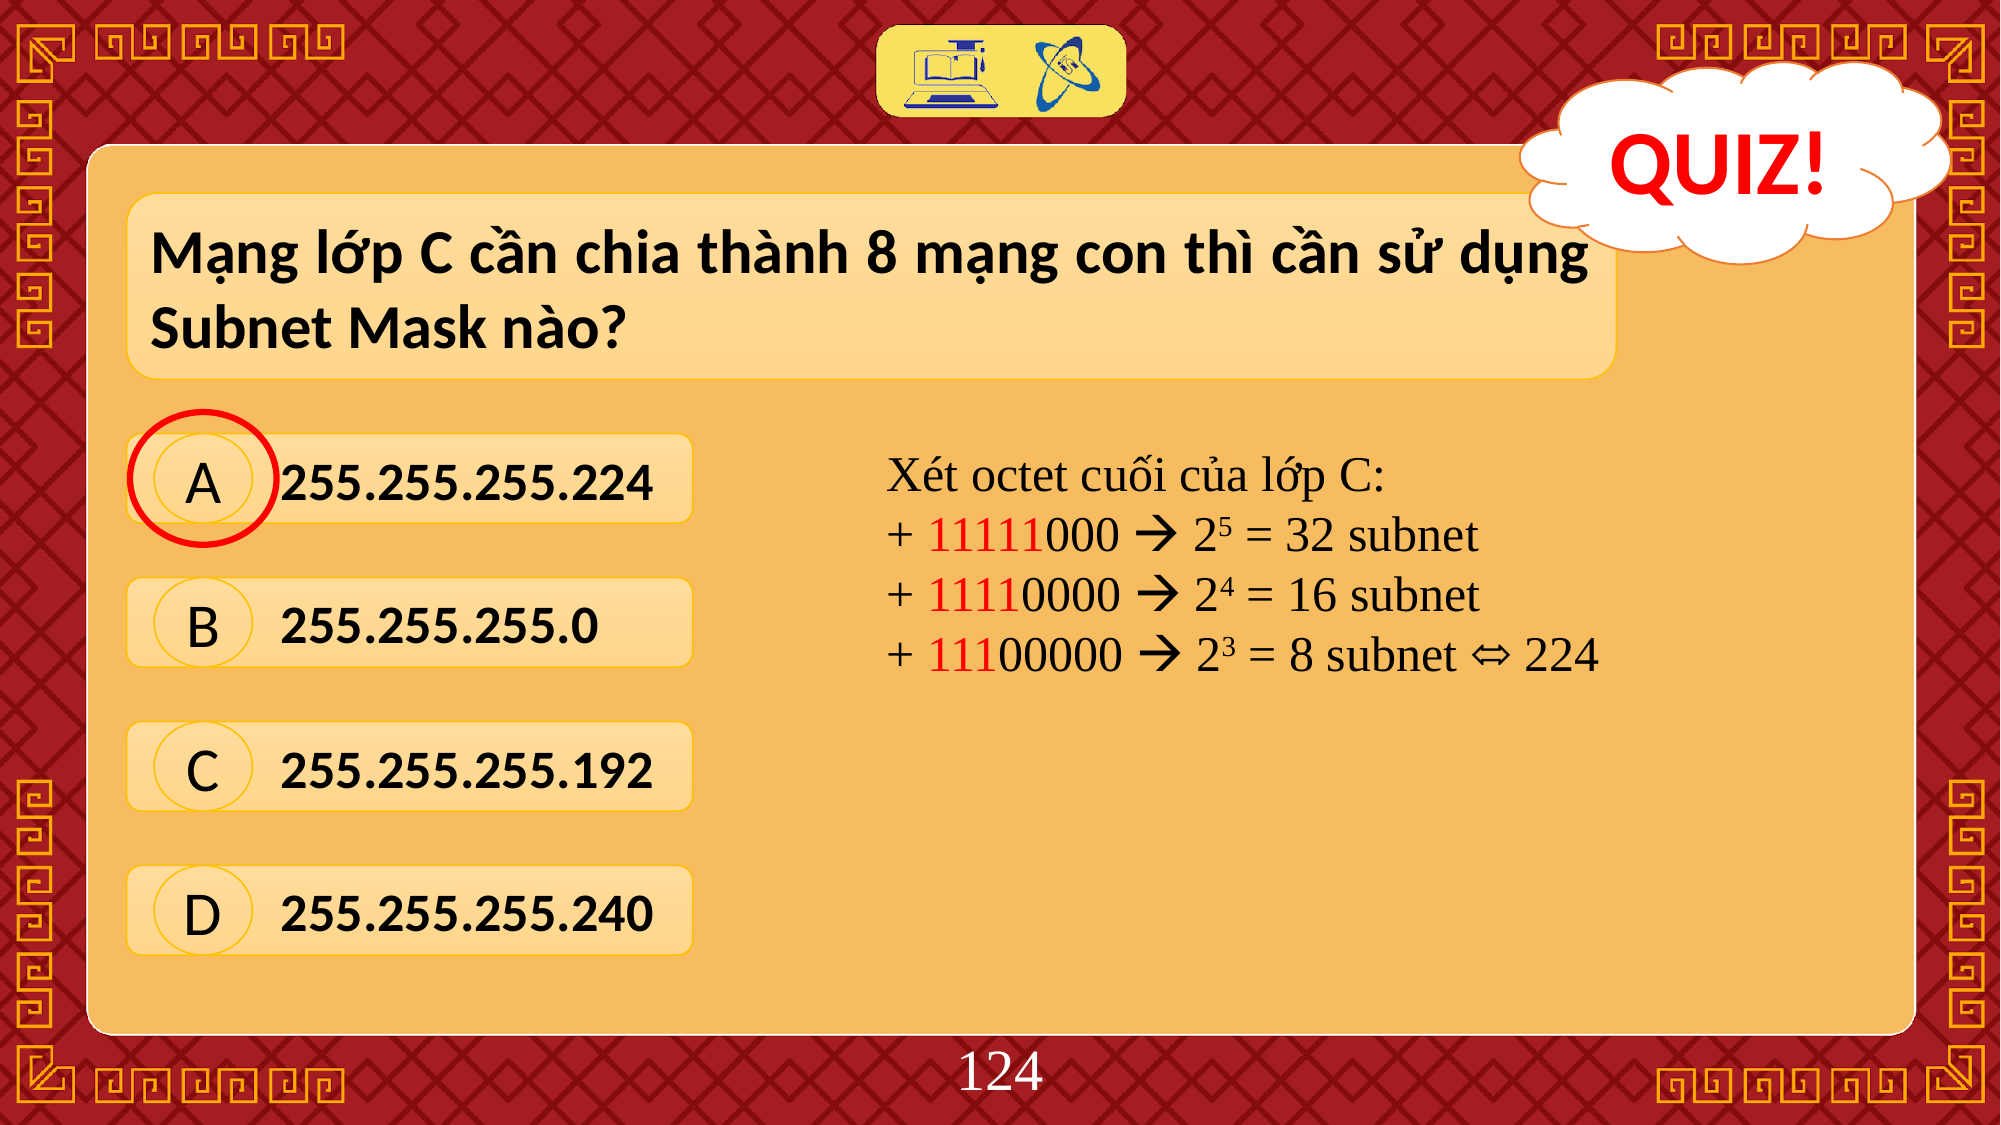

QUIZ!
Mạng lớp C cần chia thành 8 mạng con thì cần sử dụng Subnet Mask nào?

           255.255.255.224
A
Xét octet cuối của lớp C:
+ 11111000 🡪 25 = 32 subnet
+ 11110000 🡪 24 = 16 subnet
+ 11100000 🡪 23 = 8 subnet ⬄ 224

           255.255.255.0
B
           255.255.255.192
C
           255.255.255.240
D
124